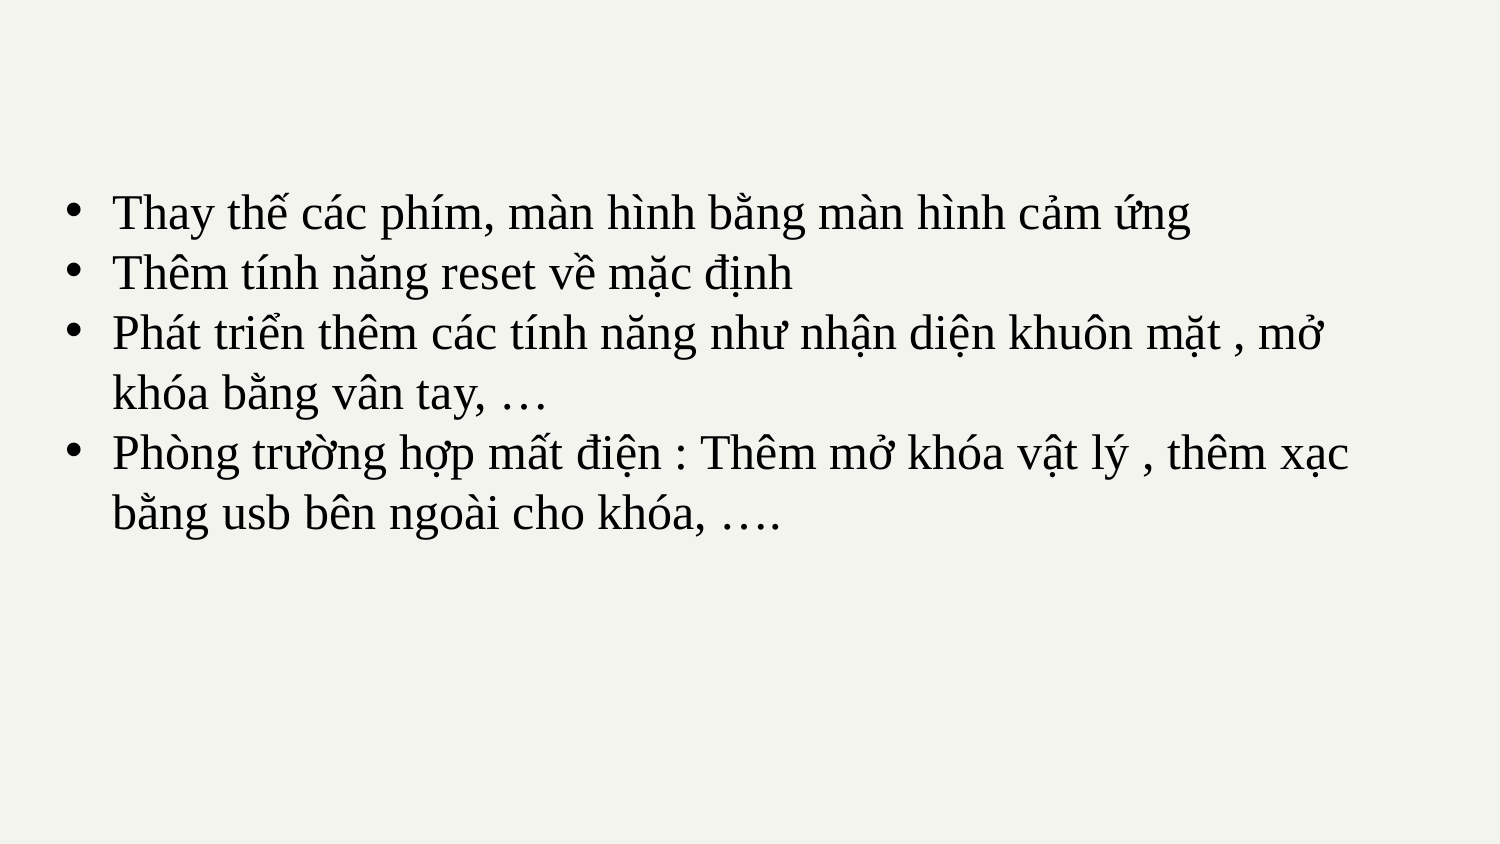

Thay thế các phím, màn hình bằng màn hình cảm ứng
Thêm tính năng reset về mặc định
Phát triển thêm các tính năng như nhận diện khuôn mặt , mở khóa bằng vân tay, …
Phòng trường hợp mất điện : Thêm mở khóa vật lý , thêm xạc bằng usb bên ngoài cho khóa, ….